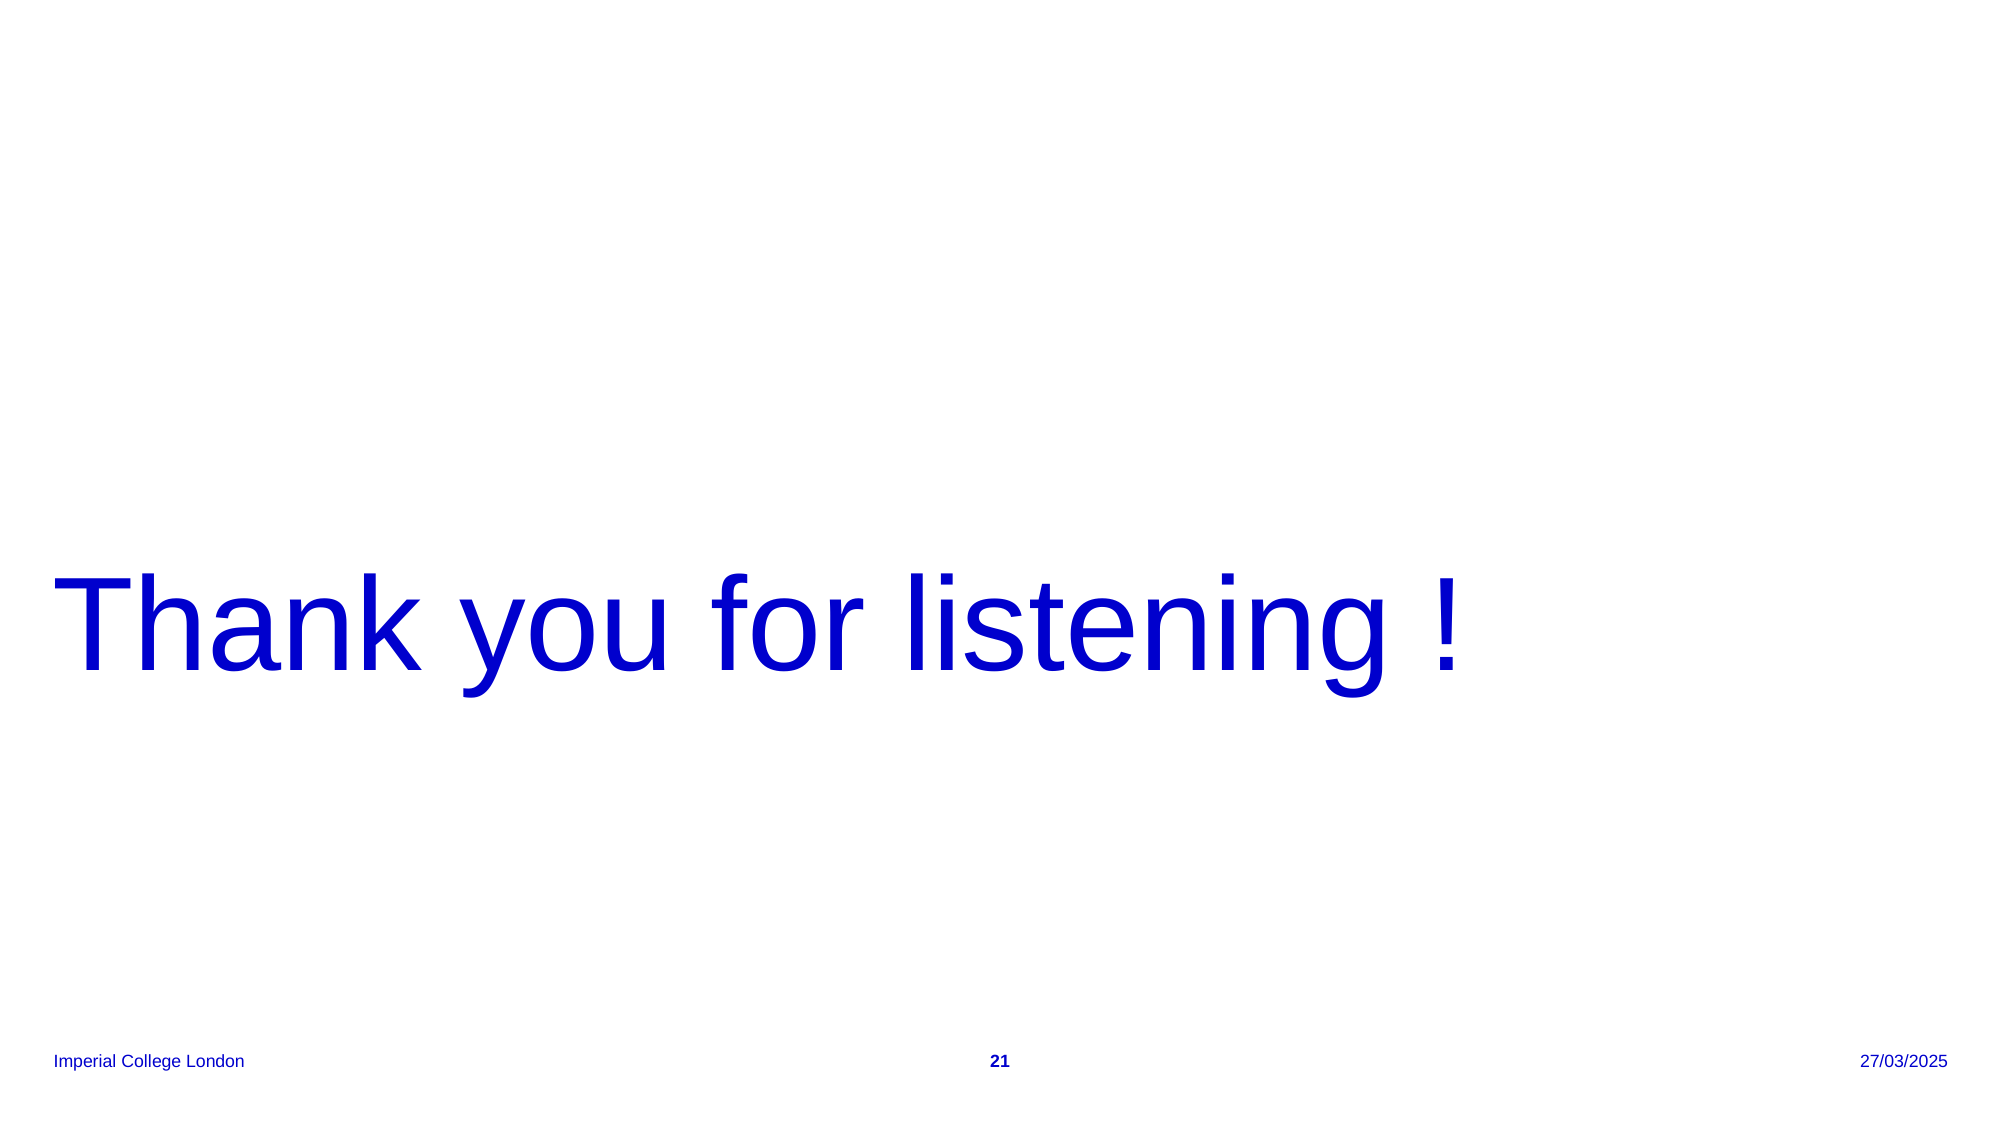

# Thank you for listening !
21
27/03/2025